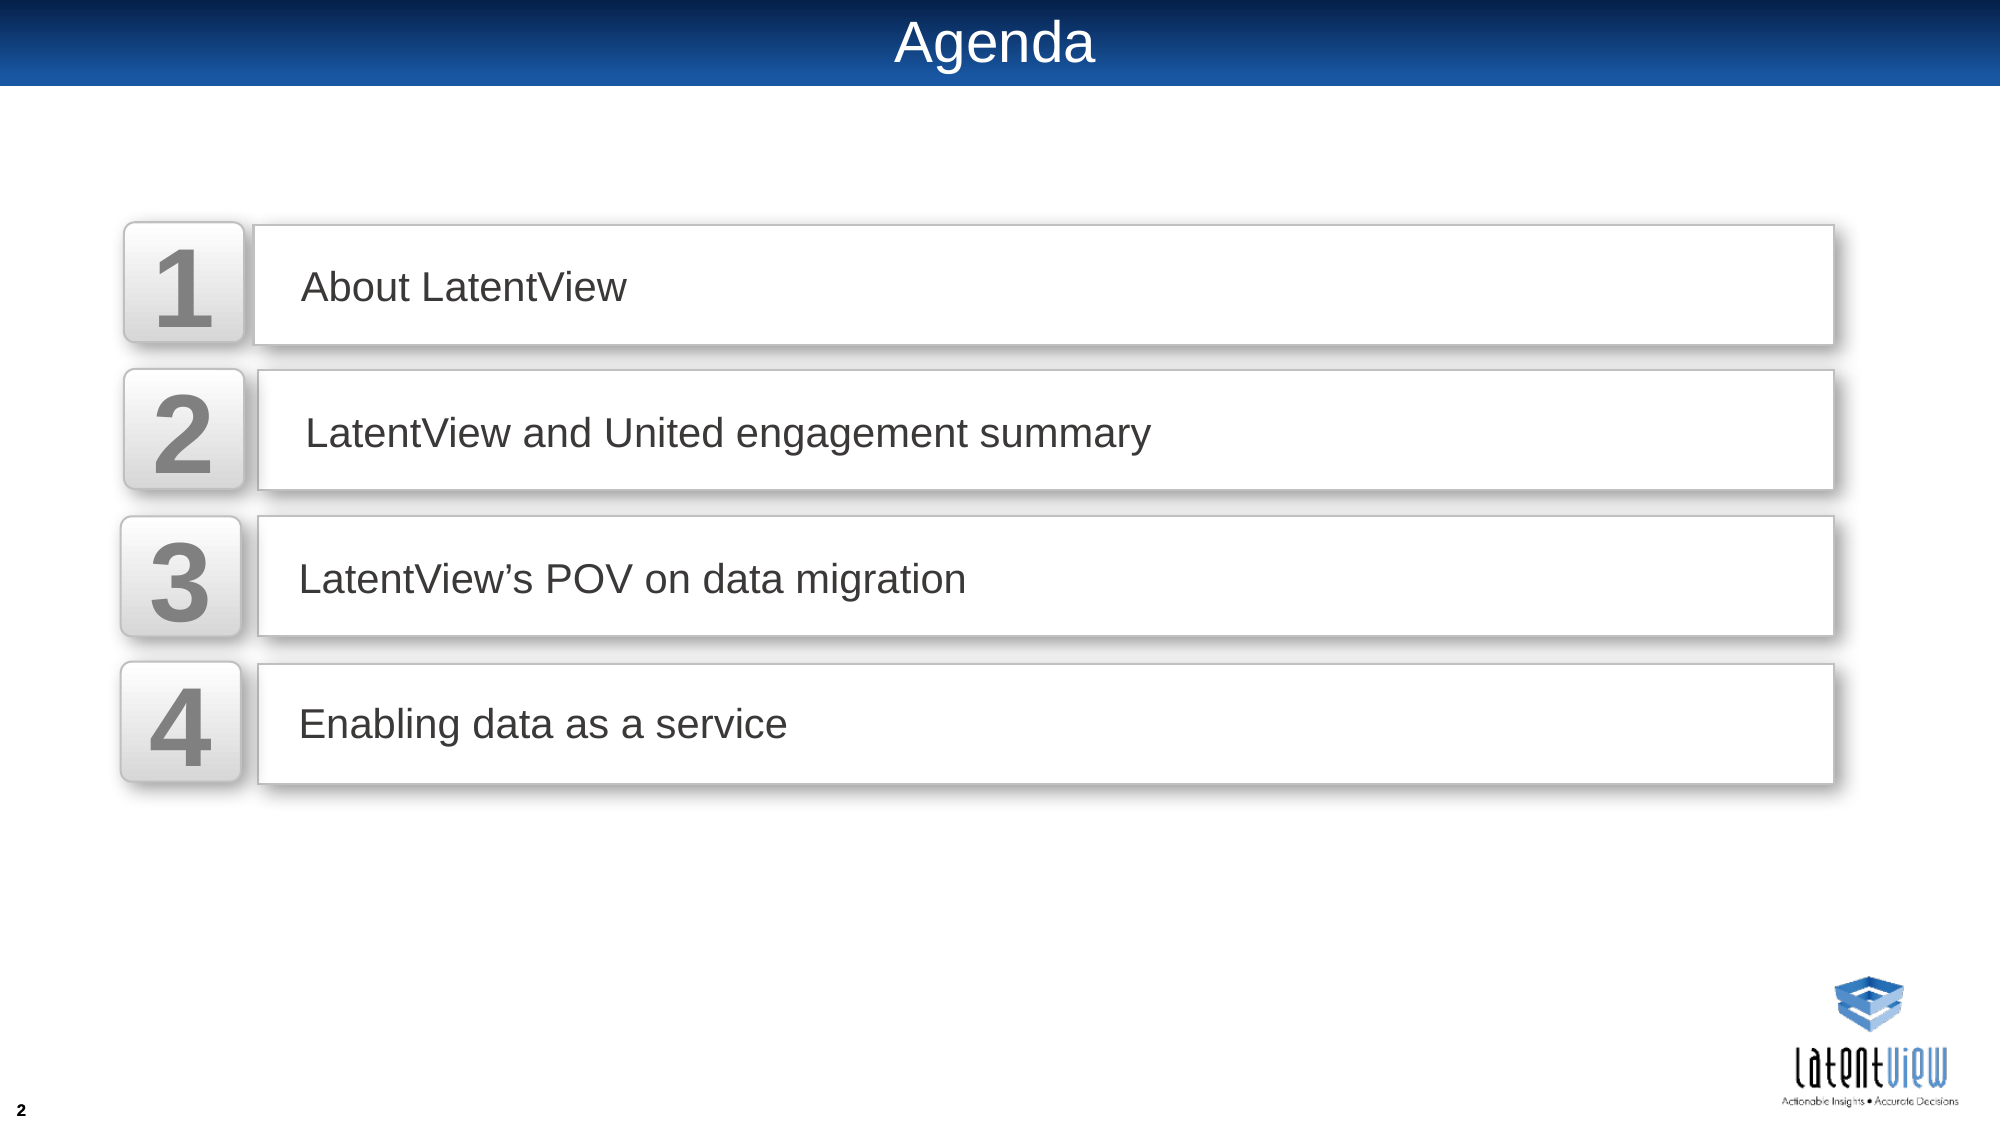

# Agenda
1
About LatentView

2
LatentView and United engagement summary
3

LatentView’s POV on data migration
4

Enabling data as a service